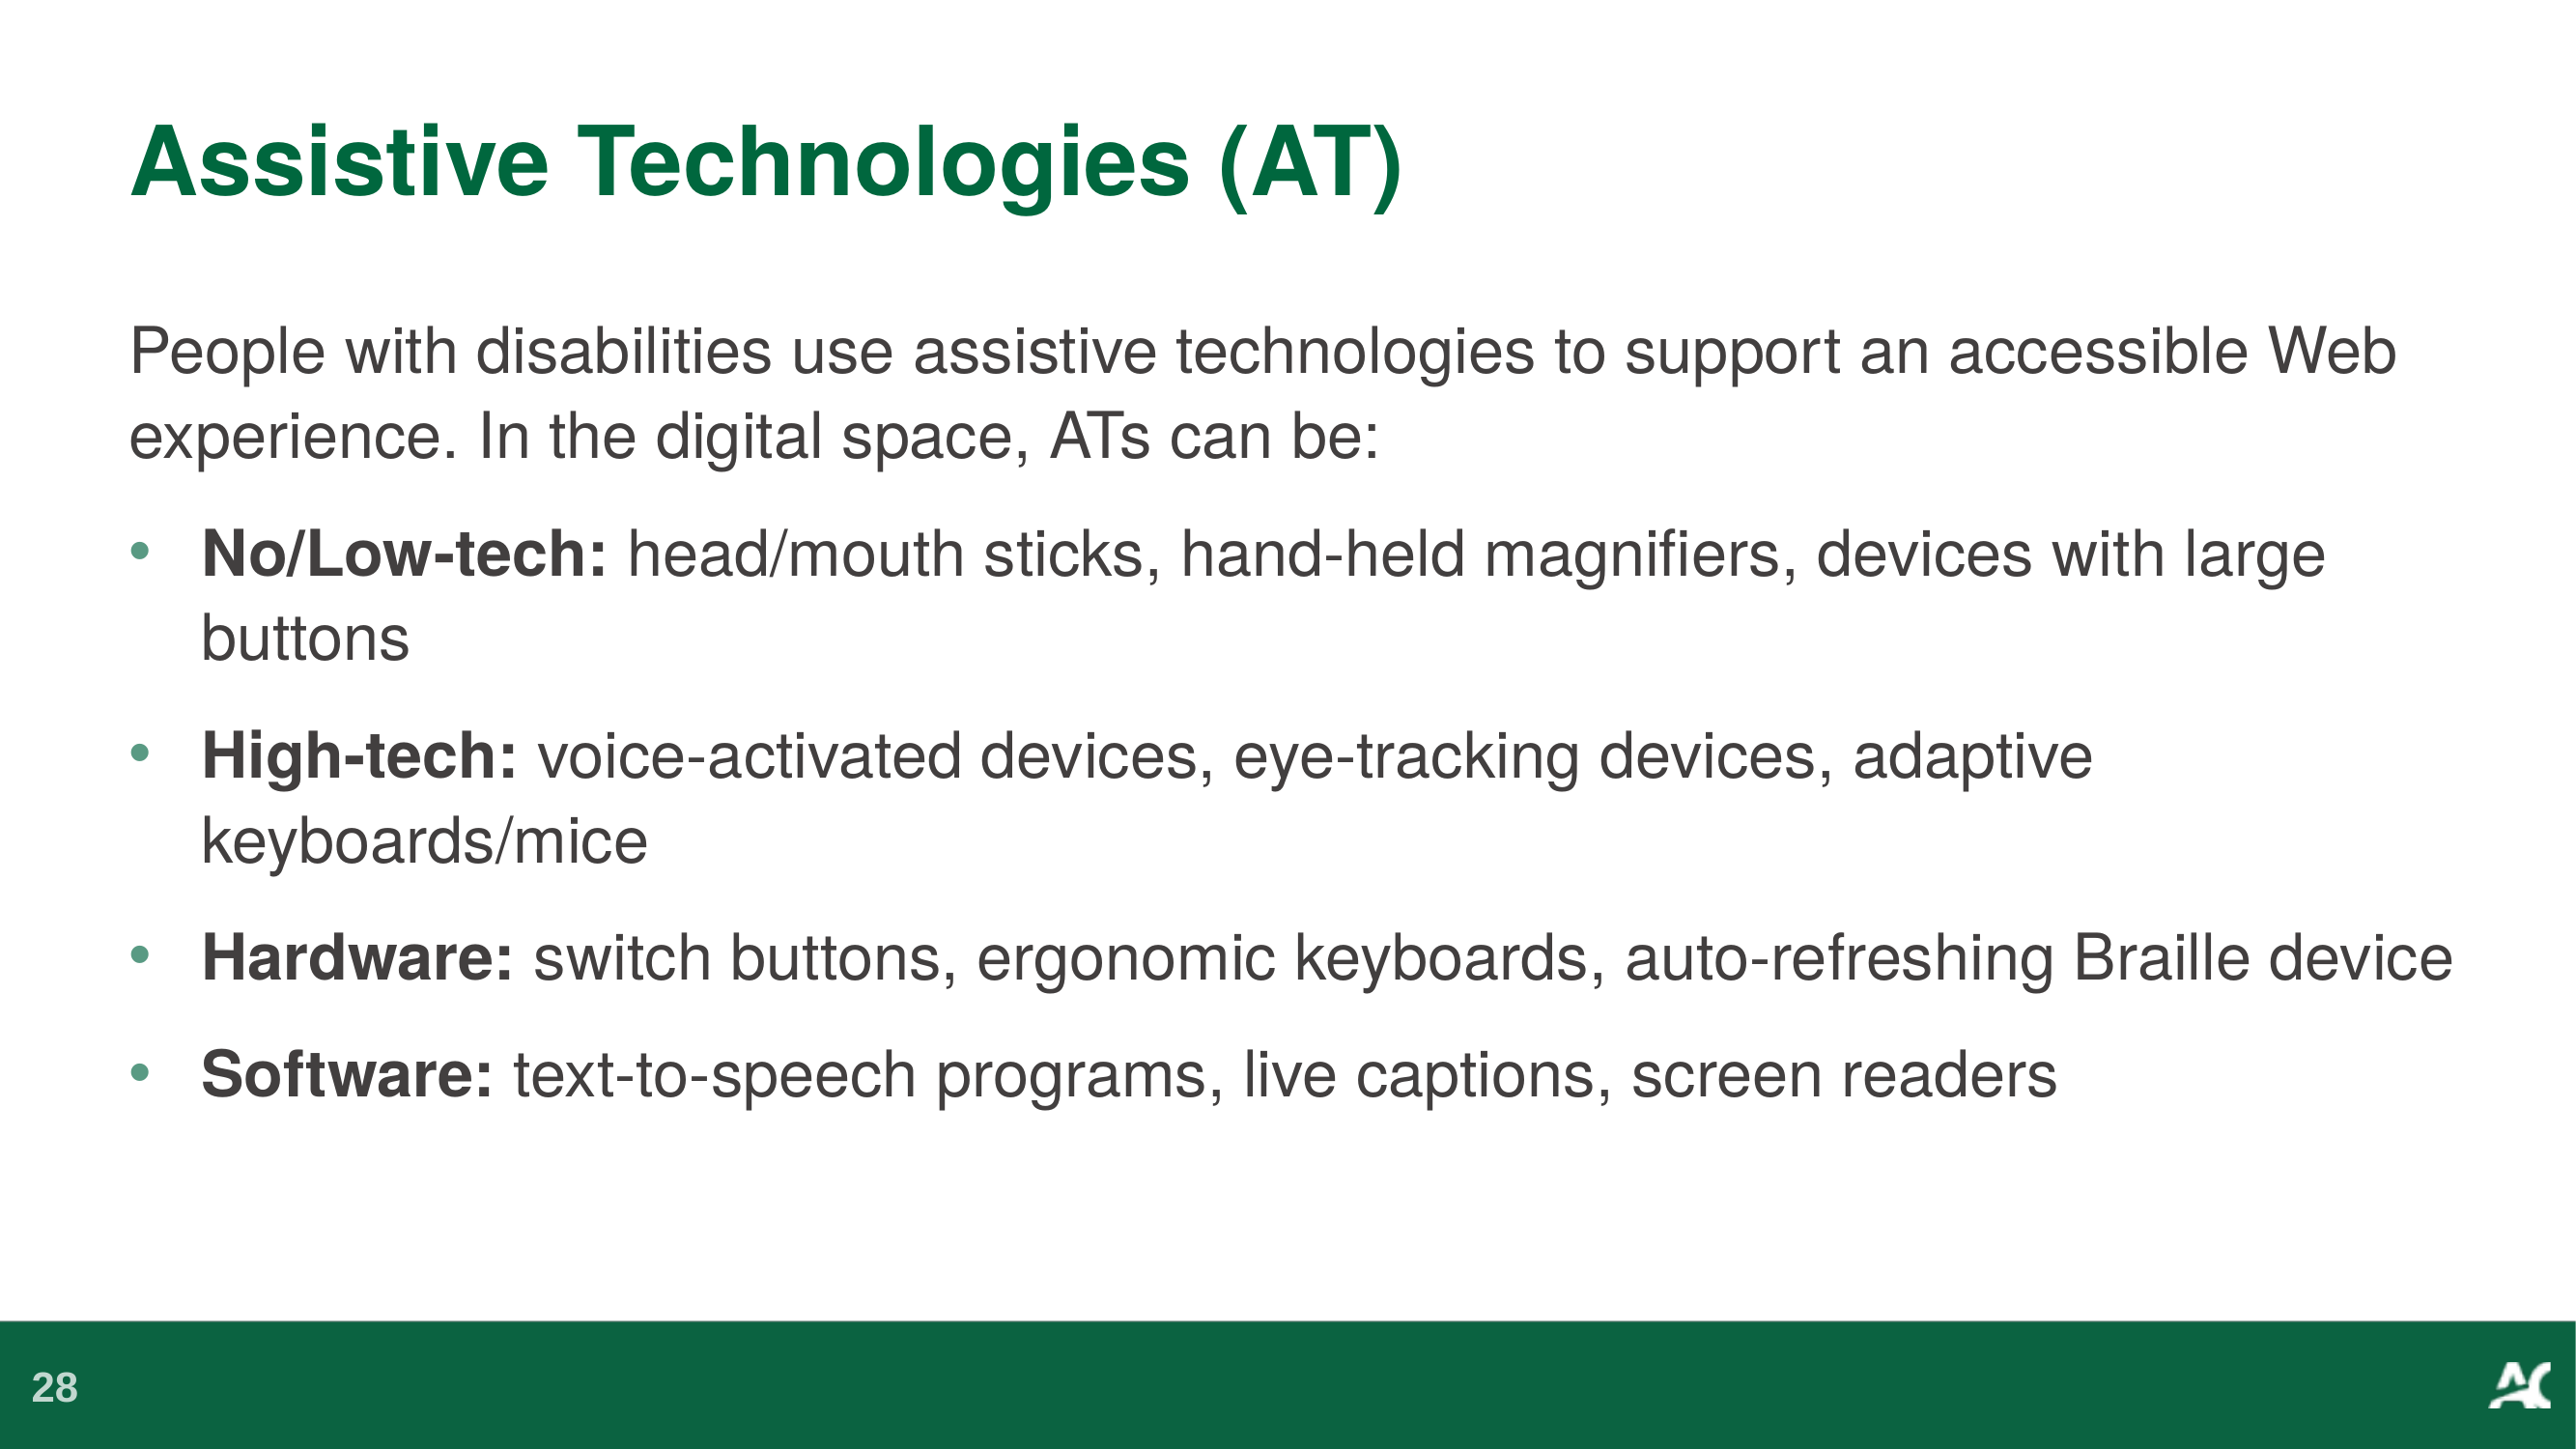

# Assistive Technologies (AT)
People with disabilities use assistive technologies to support an accessible Web experience. In the digital space, ATs can be:
No/Low-tech: head/mouth sticks, hand-held magnifiers, devices with large buttons
High-tech: voice-activated devices, eye-tracking devices, adaptive keyboards/mice
Hardware: switch buttons, ergonomic keyboards, auto-refreshing Braille device
Software: text-to-speech programs, live captions, screen readers
28